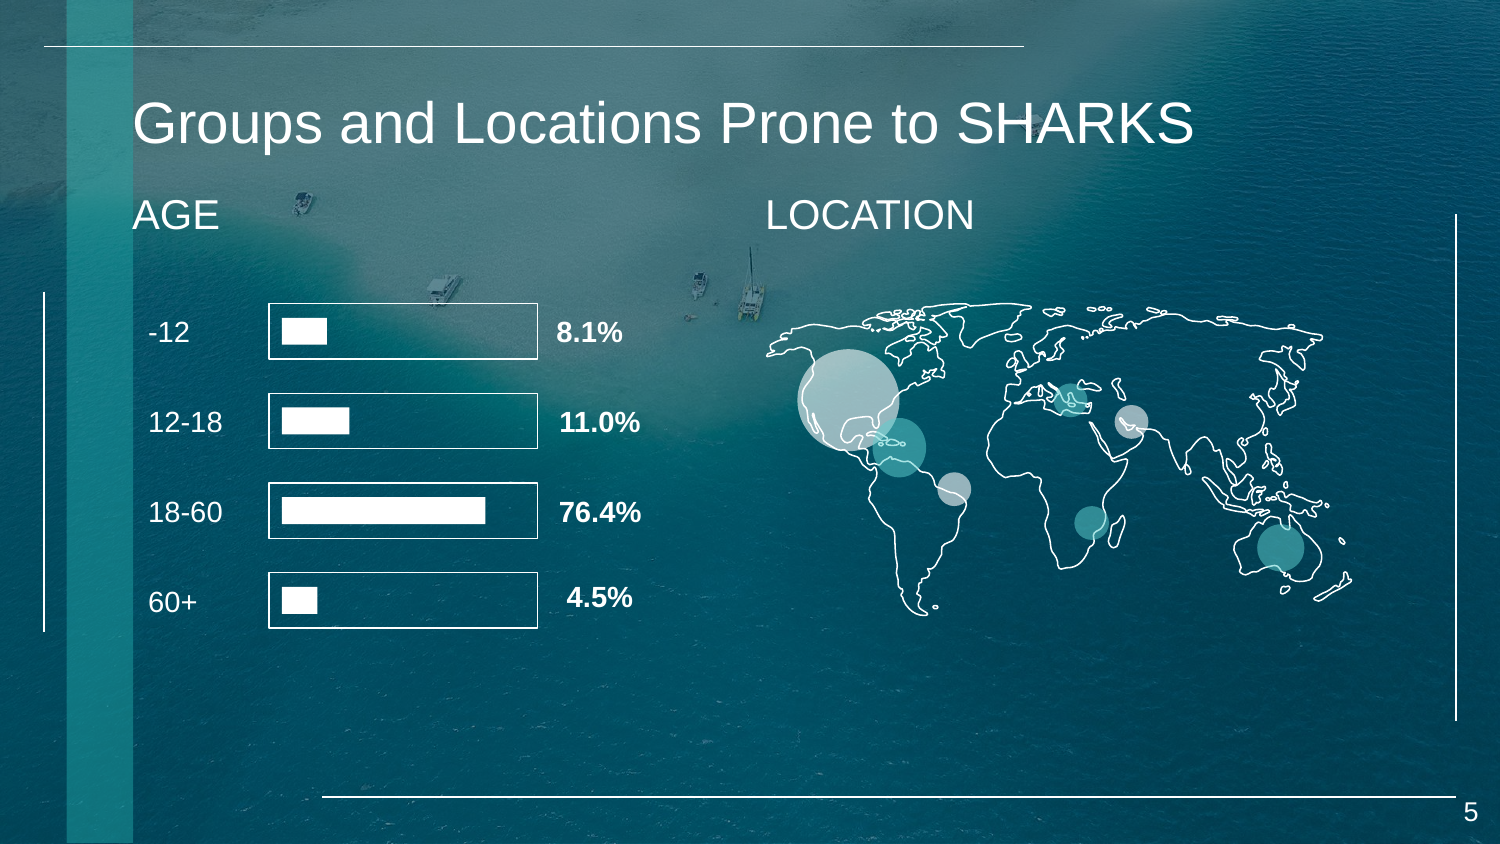

# Groups and Locations Prone to SHARKS
AGE
LOCATION
-12
8.1%

12-18
11.0%

18-60
76.4%

4.5%
60+

5